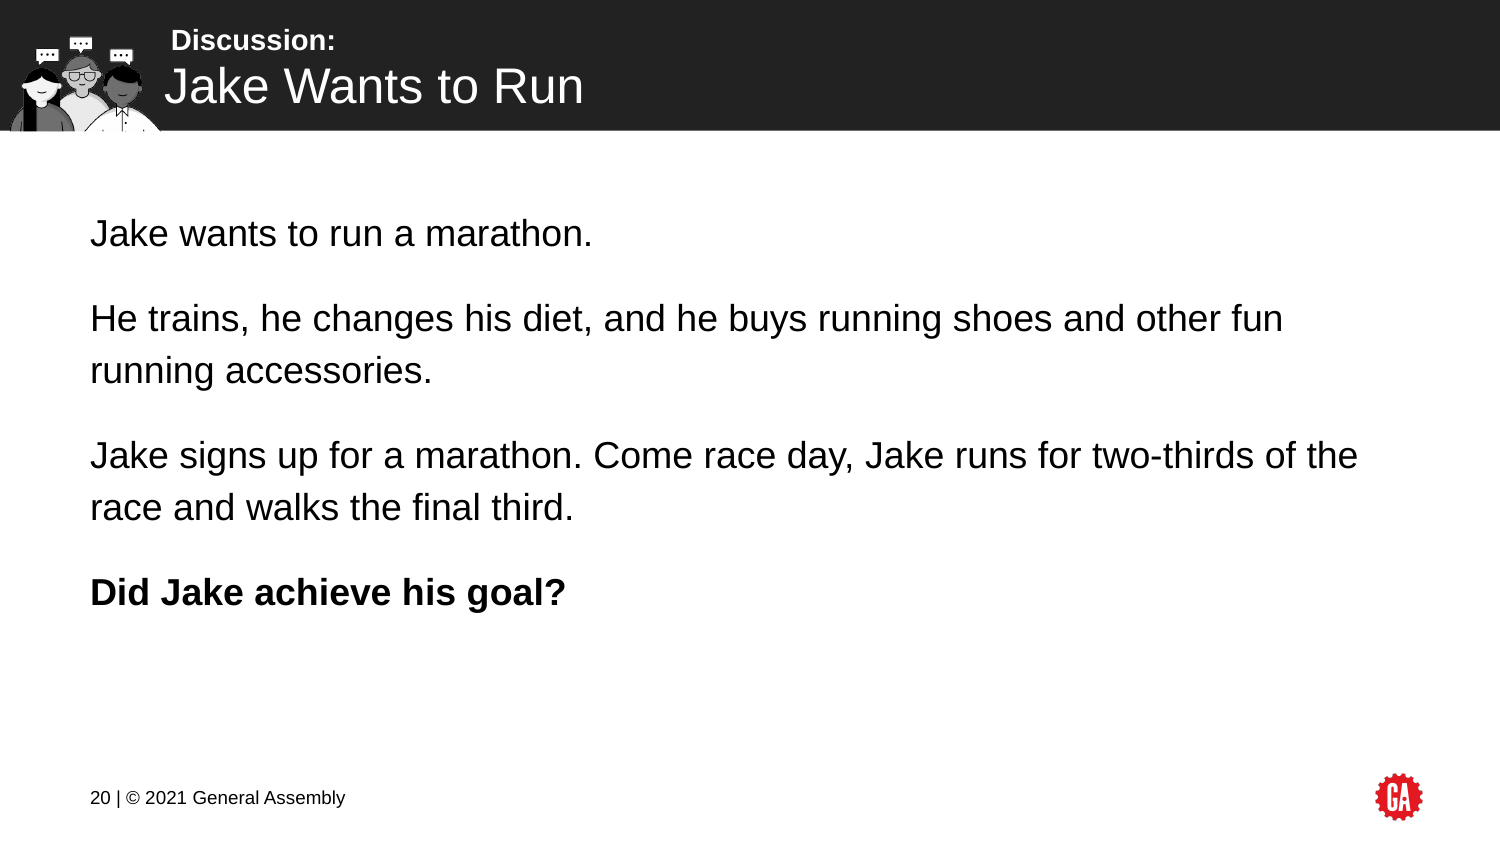

# Jake Wants to Run
Jake wants to run a marathon.
He trains, he changes his diet, and he buys running shoes and other fun running accessories.
Jake signs up for a marathon. Come race day, Jake runs for two-thirds of the race and walks the final third.
Did Jake achieve his goal?

20 | © 2021 General Assembly